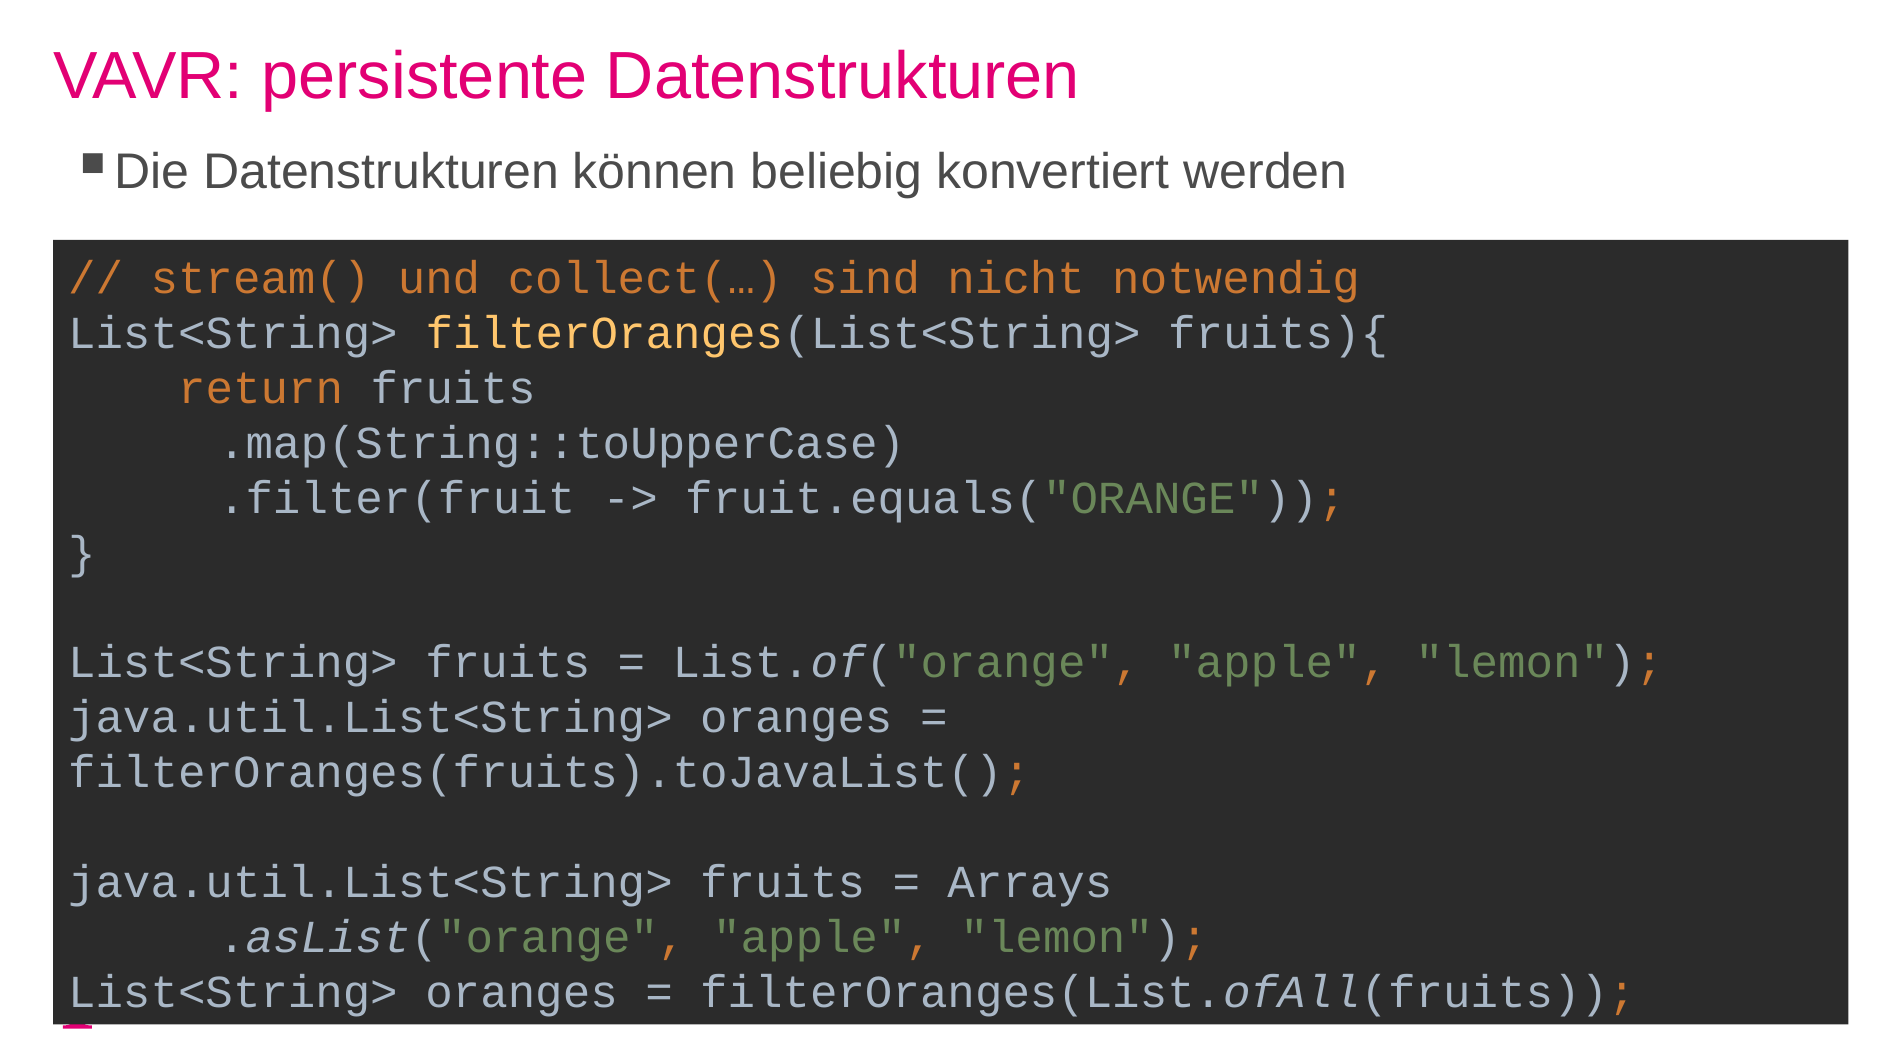

# VAVR: persistente Datenstrukturen
Die Datenstrukturen können beliebig konvertiert werden
// stream() und collect(…) sind nicht notwendig
List<String> filterOranges(List<String> fruits){
    return fruits
	.map(String::toUpperCase)
	.filter(fruit -> fruit.equals("ORANGE"));
}

List<String> fruits = List.of("orange", "apple", "lemon");
java.util.List<String> oranges = filterOranges(fruits).toJavaList();

java.util.List<String> fruits = Arrays
	.asList("orange", "apple", "lemon");
List<String> oranges = filterOranges(List.ofAll(fruits));
16